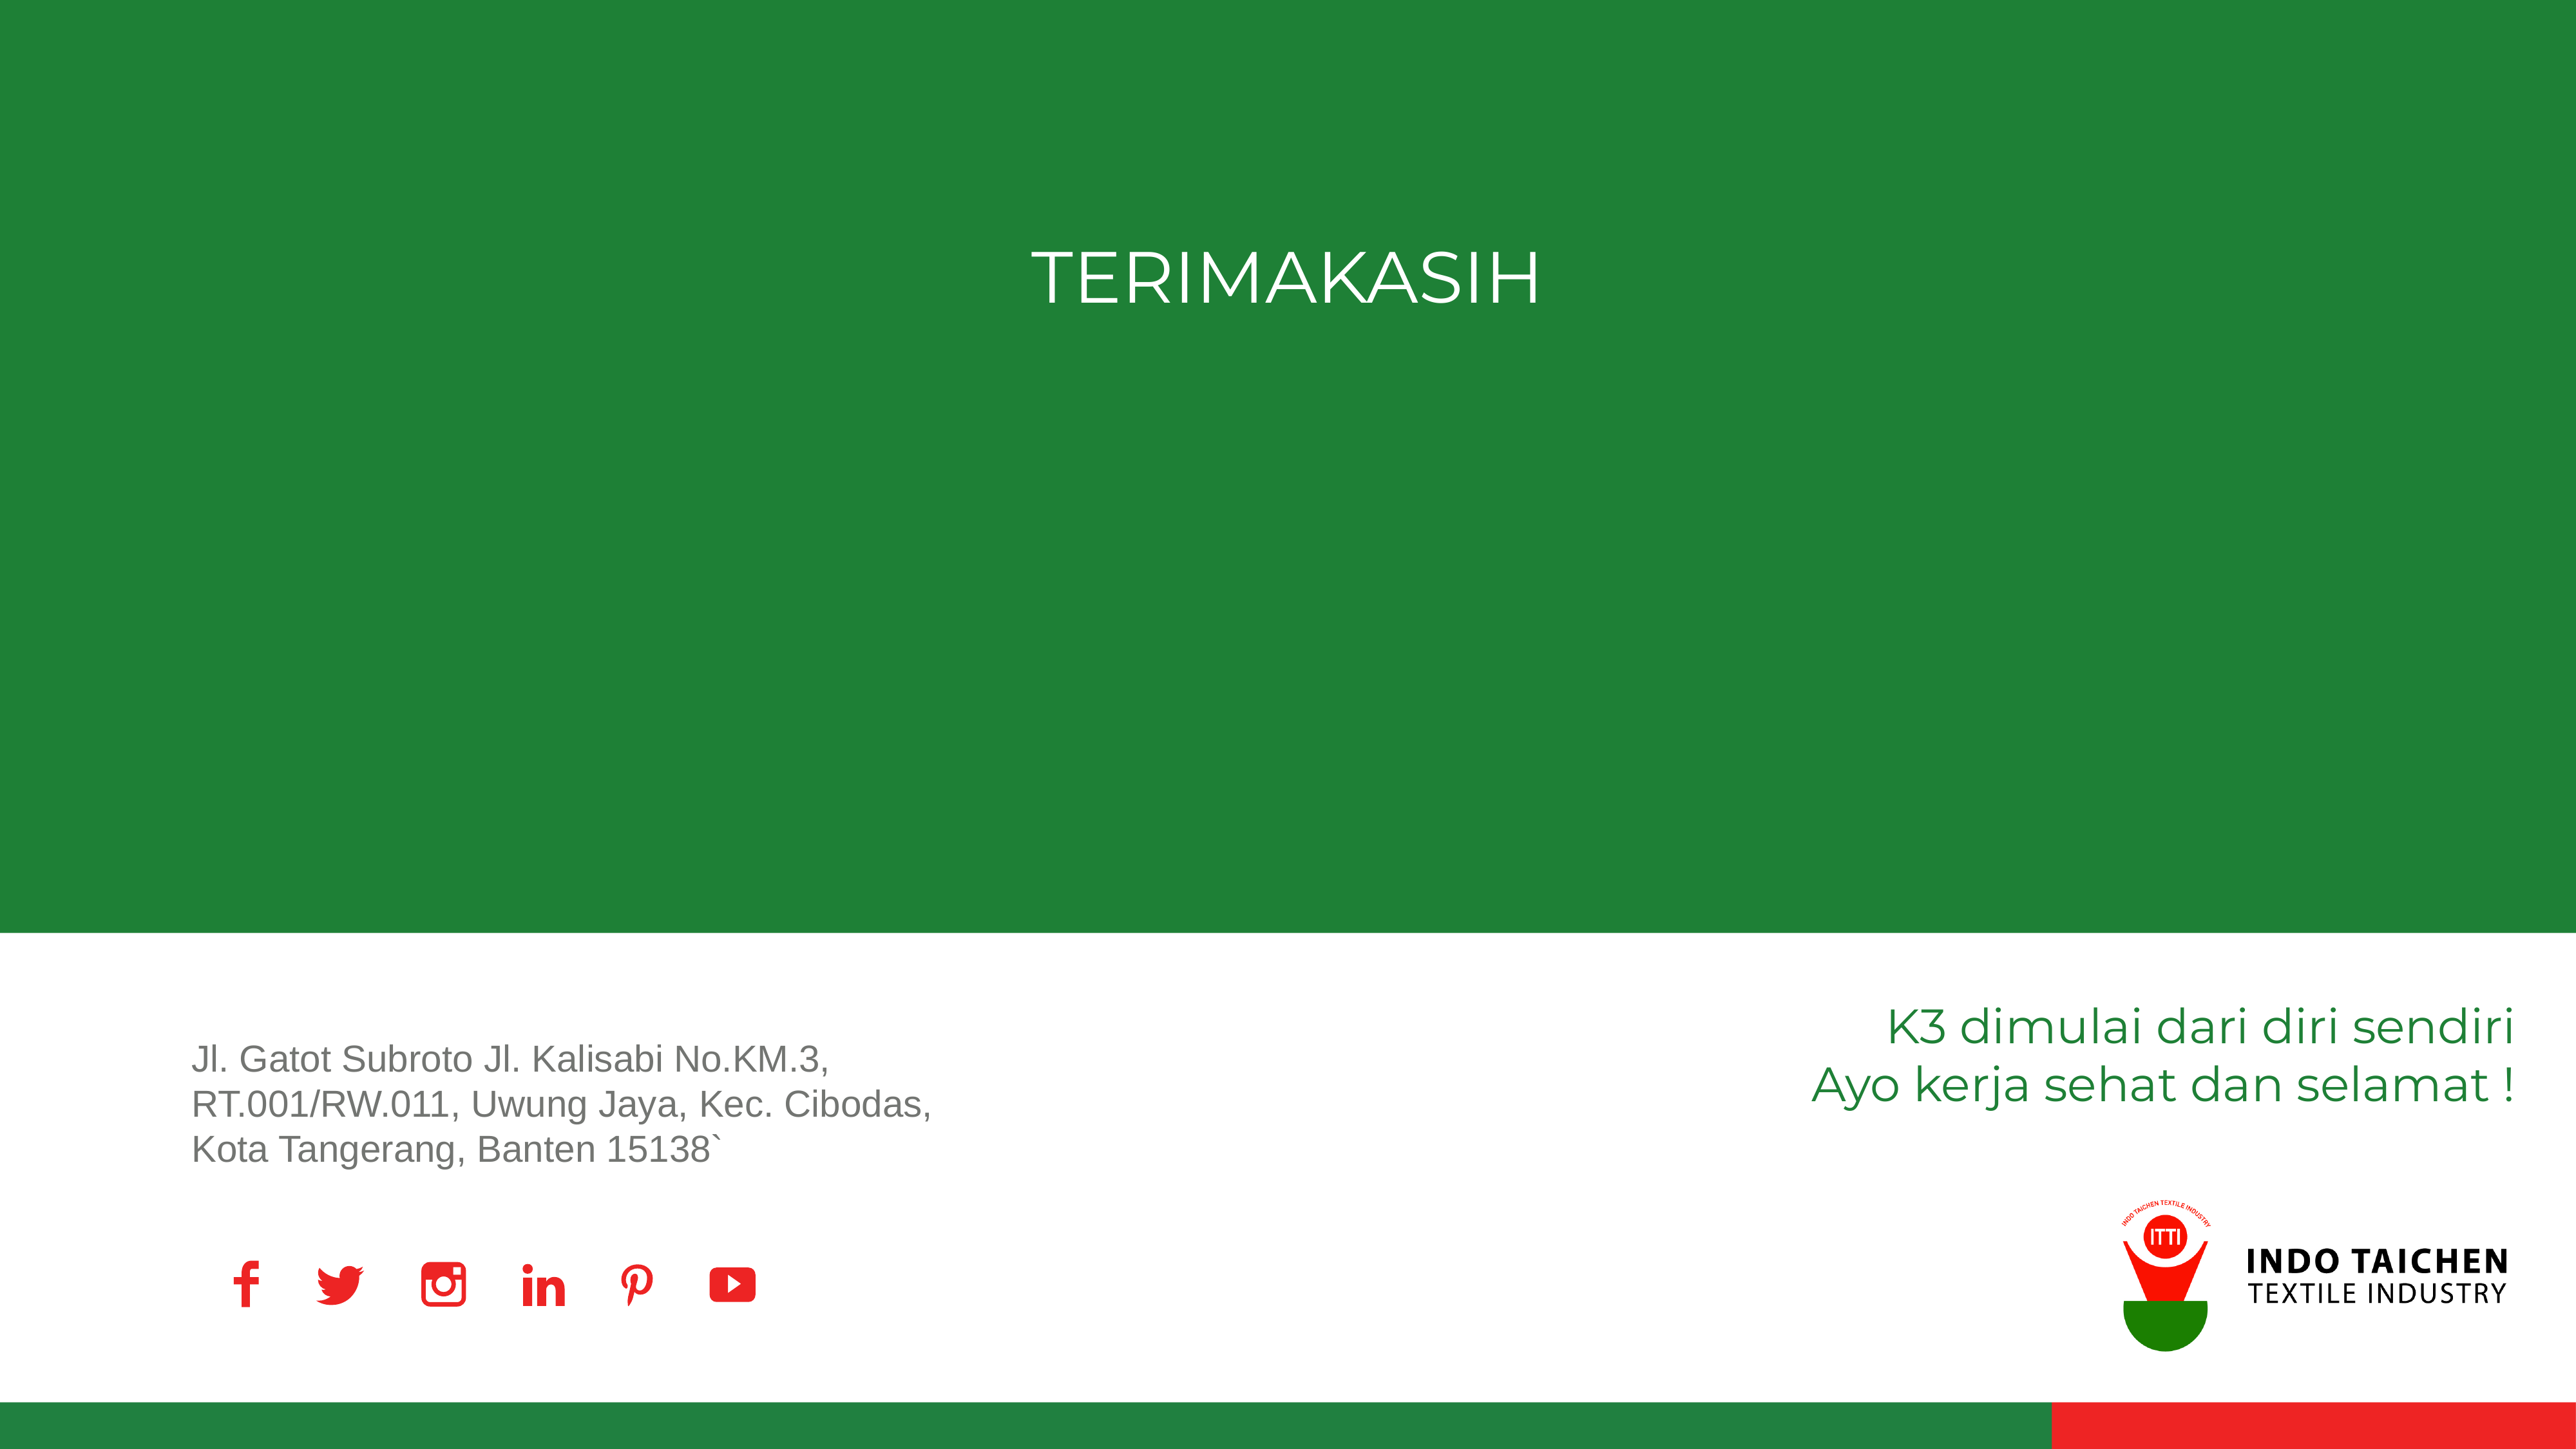

TERIMAKASIH
K3 dimulai dari diri sendiri
Ayo kerja sehat dan selamat !
Jl. Gatot Subroto Jl. Kalisabi No.KM.3,
RT.001/RW.011, Uwung Jaya, Kec. Cibodas,
Kota Tangerang, Banten 15138`